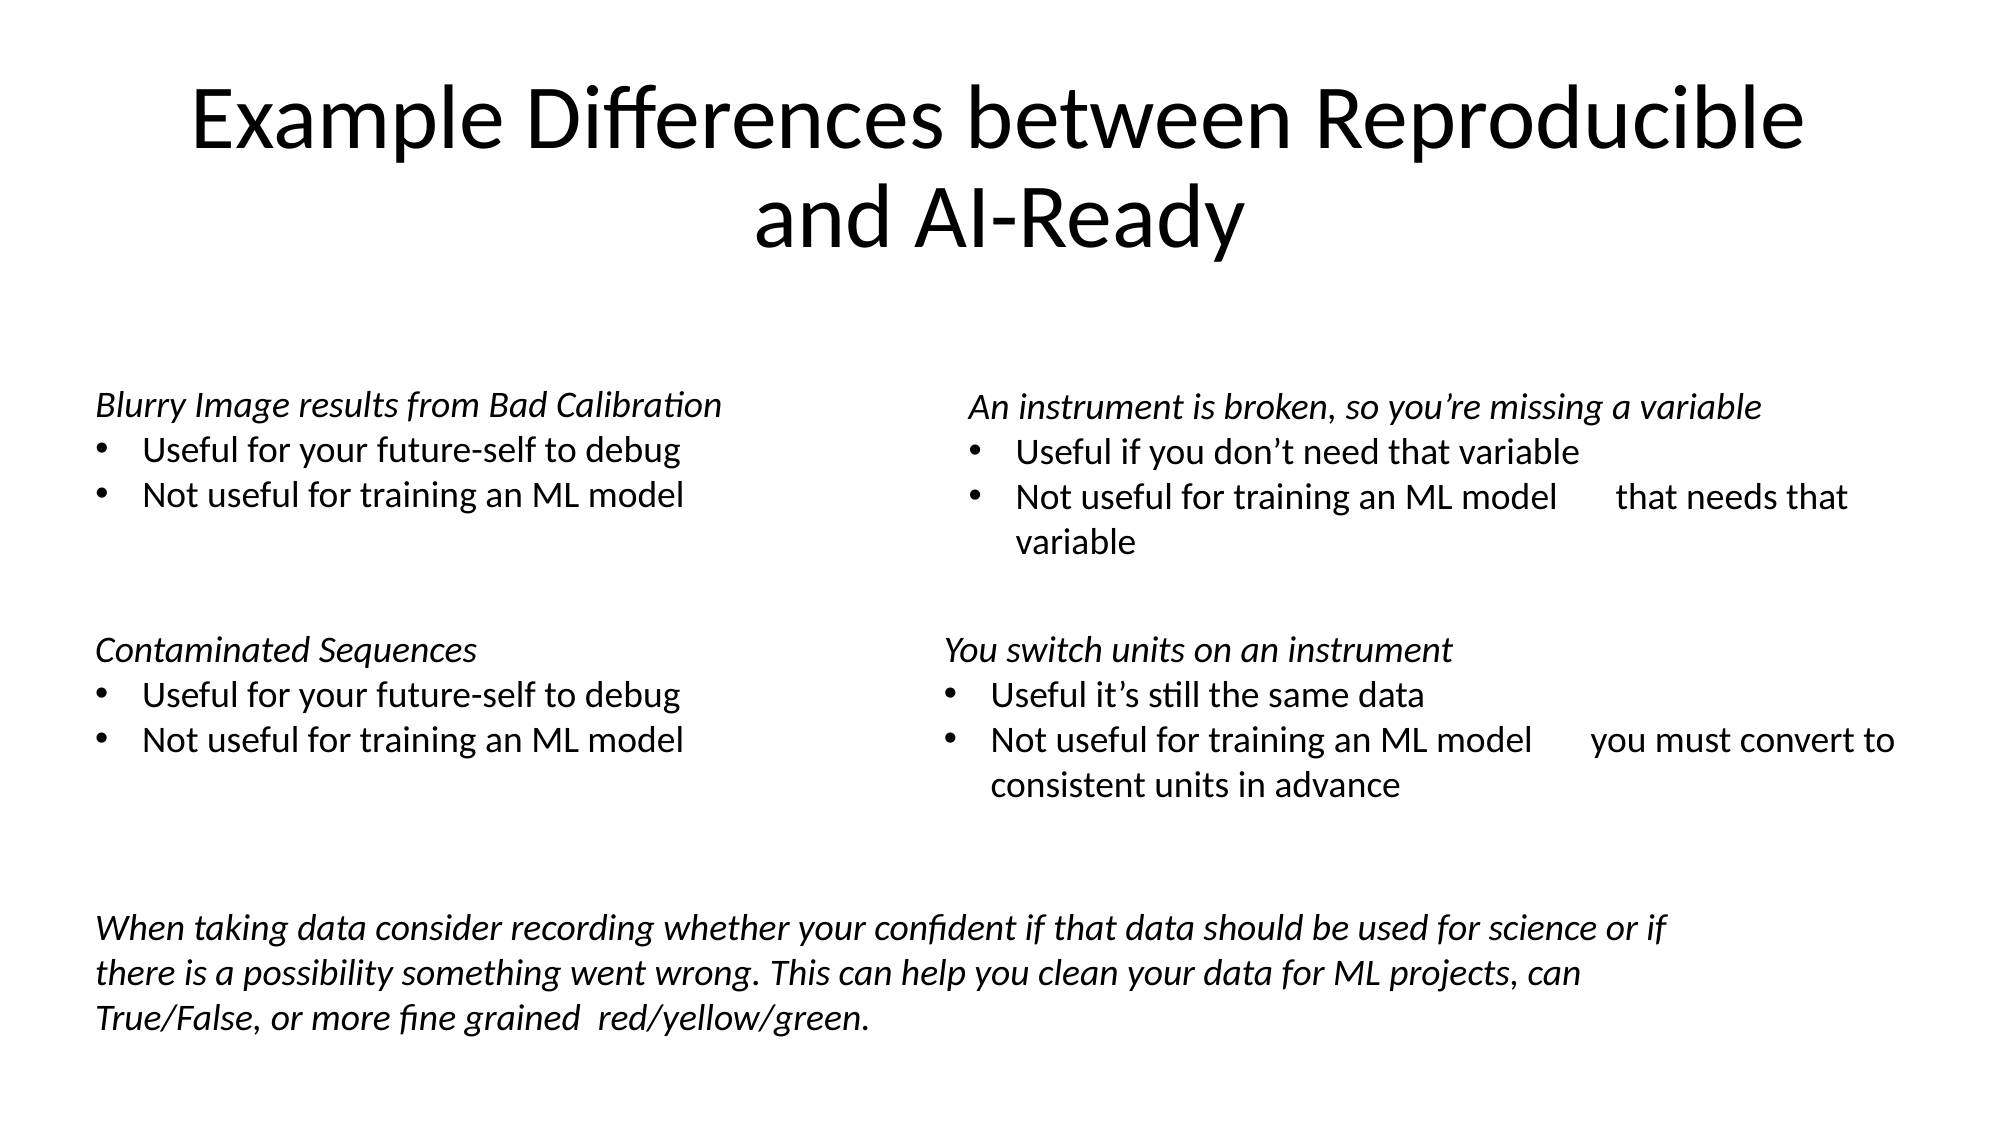

# Example Differences between Reproducible and AI-Ready
Blurry Image results from Bad Calibration
Useful for your future-self to debug
Not useful for training an ML model
An instrument is broken, so you’re missing a variable
Useful if you don’t need that variable
Not useful for training an ML model	that needs that variable
Contaminated Sequences
Useful for your future-self to debug
Not useful for training an ML model
You switch units on an instrument
Useful it’s still the same data
Not useful for training an ML model	you must convert to consistent units in advance
When taking data consider recording whether your confident if that data should be used for science or if there is a possibility something went wrong. This can help you clean your data for ML projects, can True/False, or more fine grained  red/yellow/green.